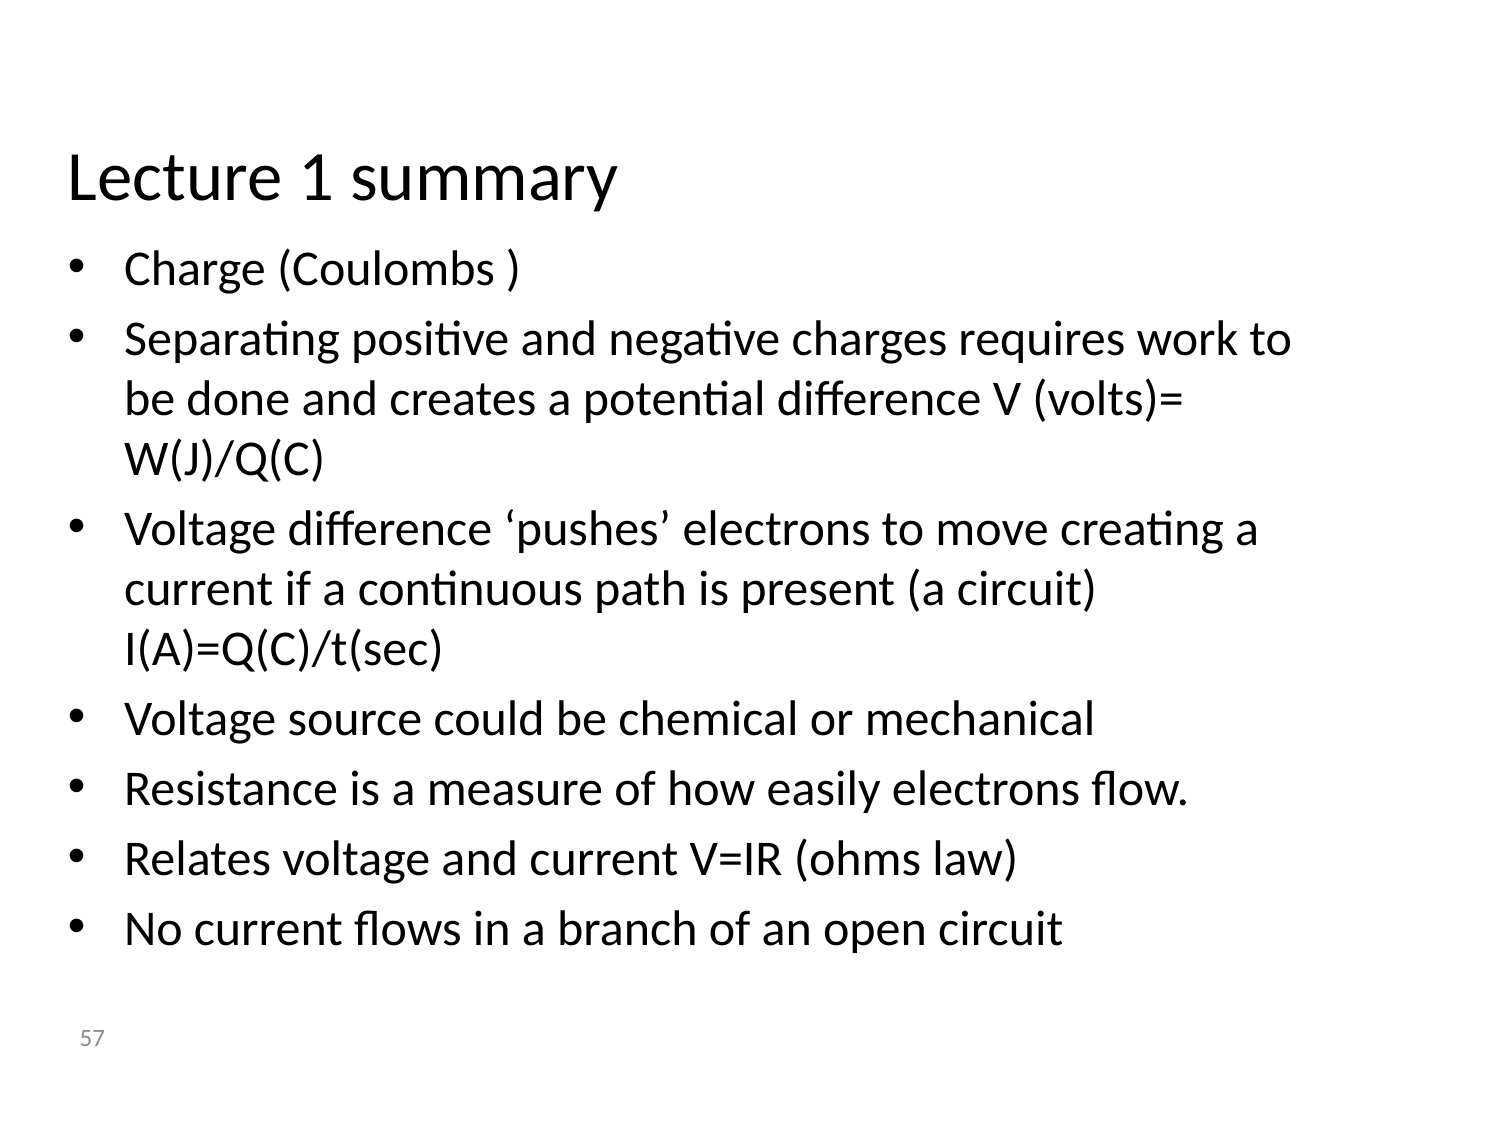

# Lecture 1 summary
Charge (Coulombs )
Separating positive and negative charges requires work to be done and creates a potential difference V (volts)= W(J)/Q(C)
Voltage difference ‘pushes’ electrons to move creating a current if a continuous path is present (a circuit) I(A)=Q(C)/t(sec)
Voltage source could be chemical or mechanical
Resistance is a measure of how easily electrons flow.
Relates voltage and current V=IR (ohms law)
No current flows in a branch of an open circuit

57